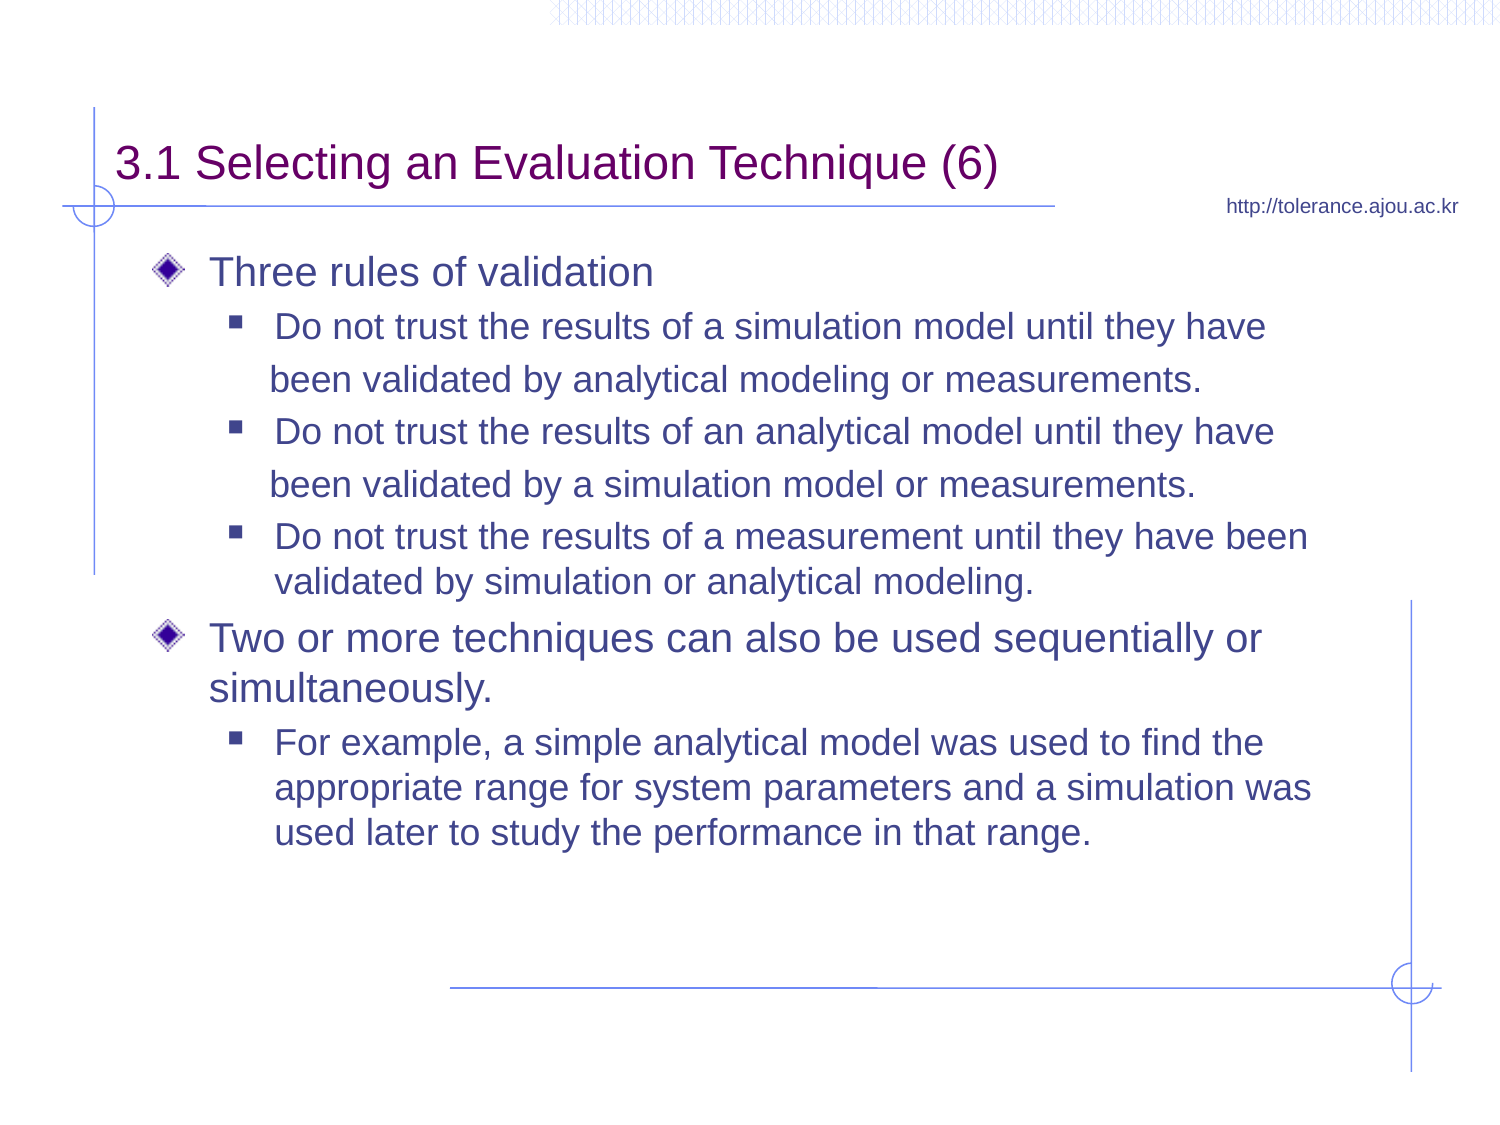

# 3.1 Selecting an Evaluation Technique (6)
Three rules of validation
Do not trust the results of a simulation model until they have
    been validated by analytical modeling or measurements.
Do not trust the results of an analytical model until they have
    been validated by a simulation model or measurements.
Do not trust the results of a measurement until they have been validated by simulation or analytical modeling.
Two or more techniques can also be used sequentially or simultaneously.
For example, a simple analytical model was used to find the appropriate range for system parameters and a simulation was used later to study the performance in that range.